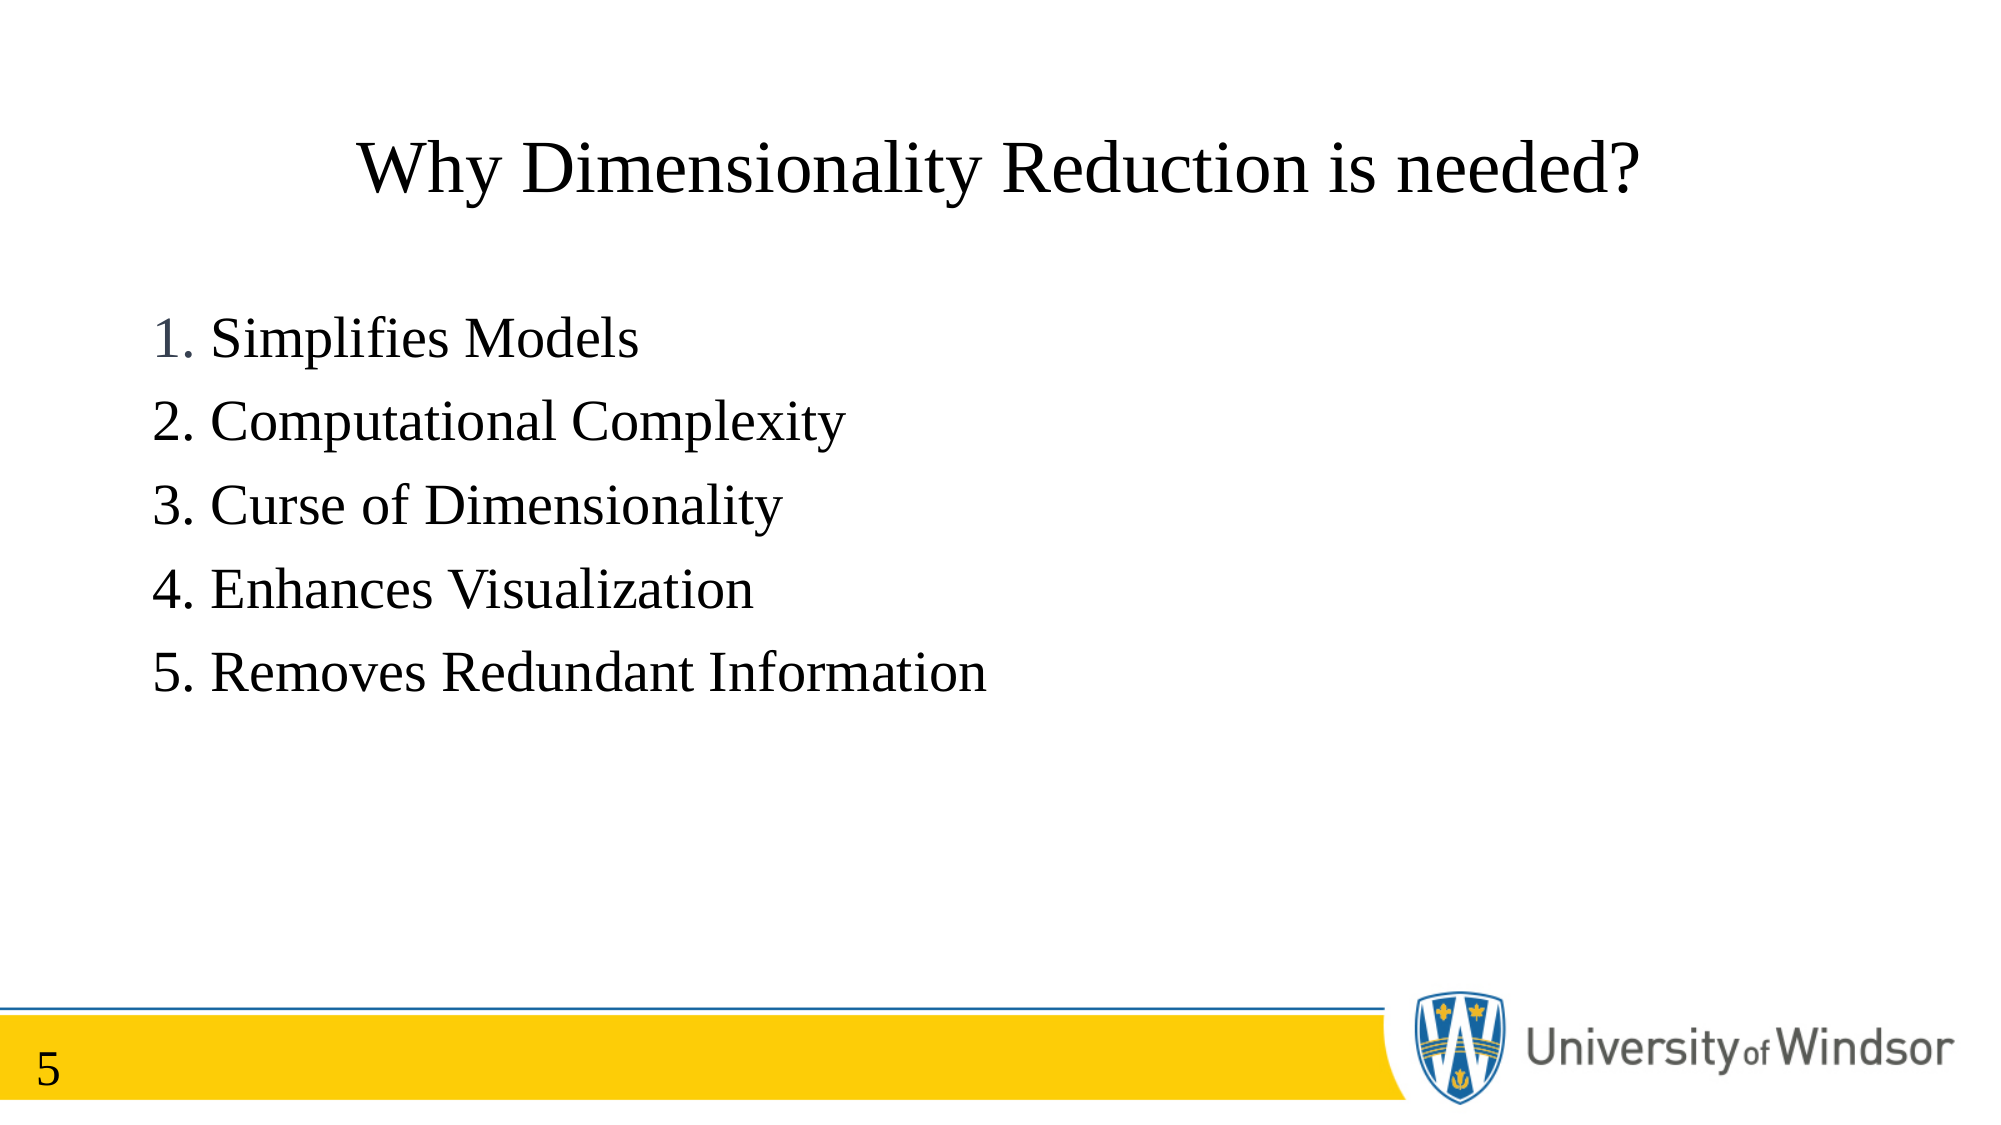

# Why Dimensionality Reduction is needed?
1. Simplifies Models
2. Computational Complexity
3. Curse of Dimensionality
4. Enhances Visualization
5. Removes Redundant Information

5